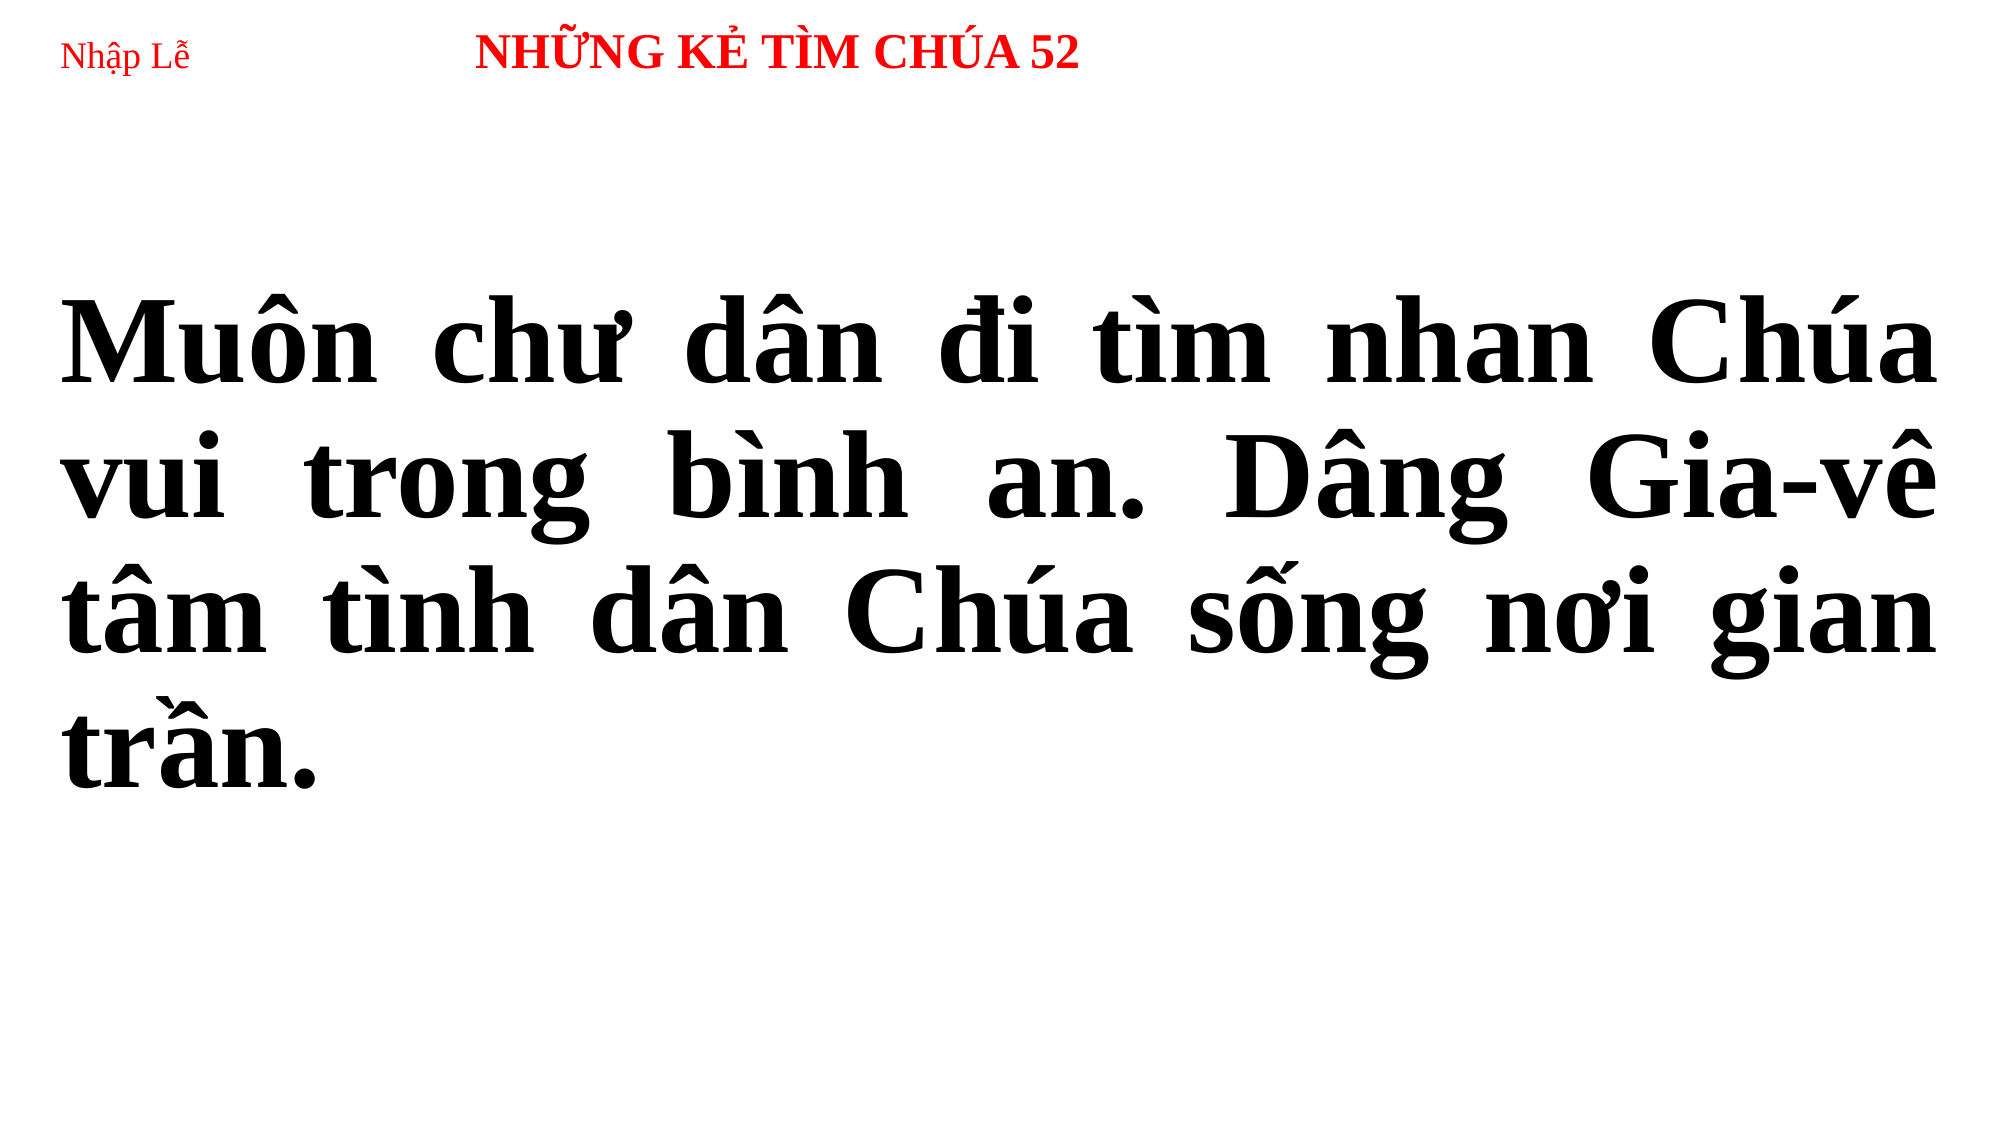

# Nhập Lễ                              NHỮNG KẺ TÌM CHÚA 52
Muôn chư dân đi tìm nhan Chúa vui trong bình an. Dâng Gia-vê tâm tình dân Chúa sống nơi gian trần.